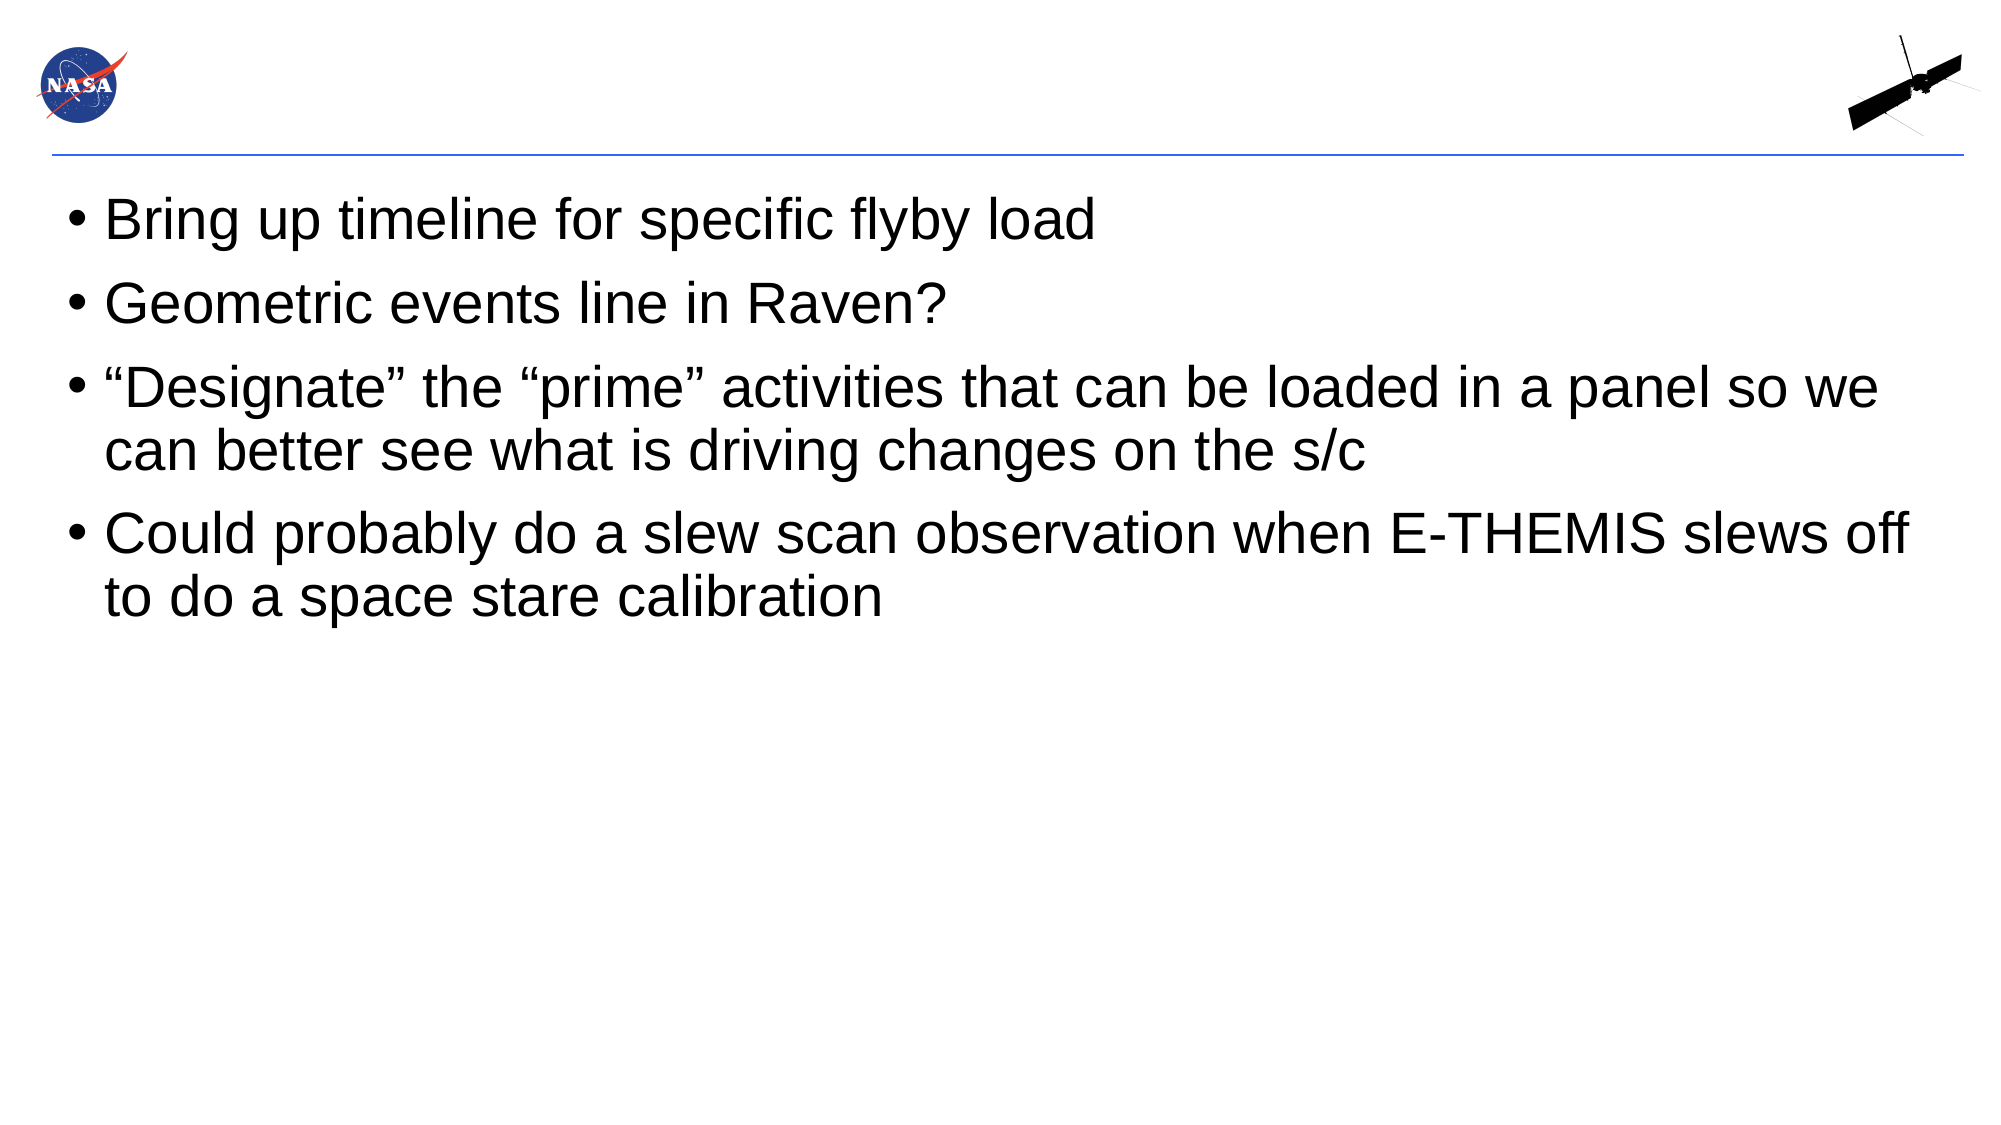

#
Bring up timeline for specific flyby load
Geometric events line in Raven?
“Designate” the “prime” activities that can be loaded in a panel so we can better see what is driving changes on the s/c
Could probably do a slew scan observation when E-THEMIS slews off to do a space stare calibration